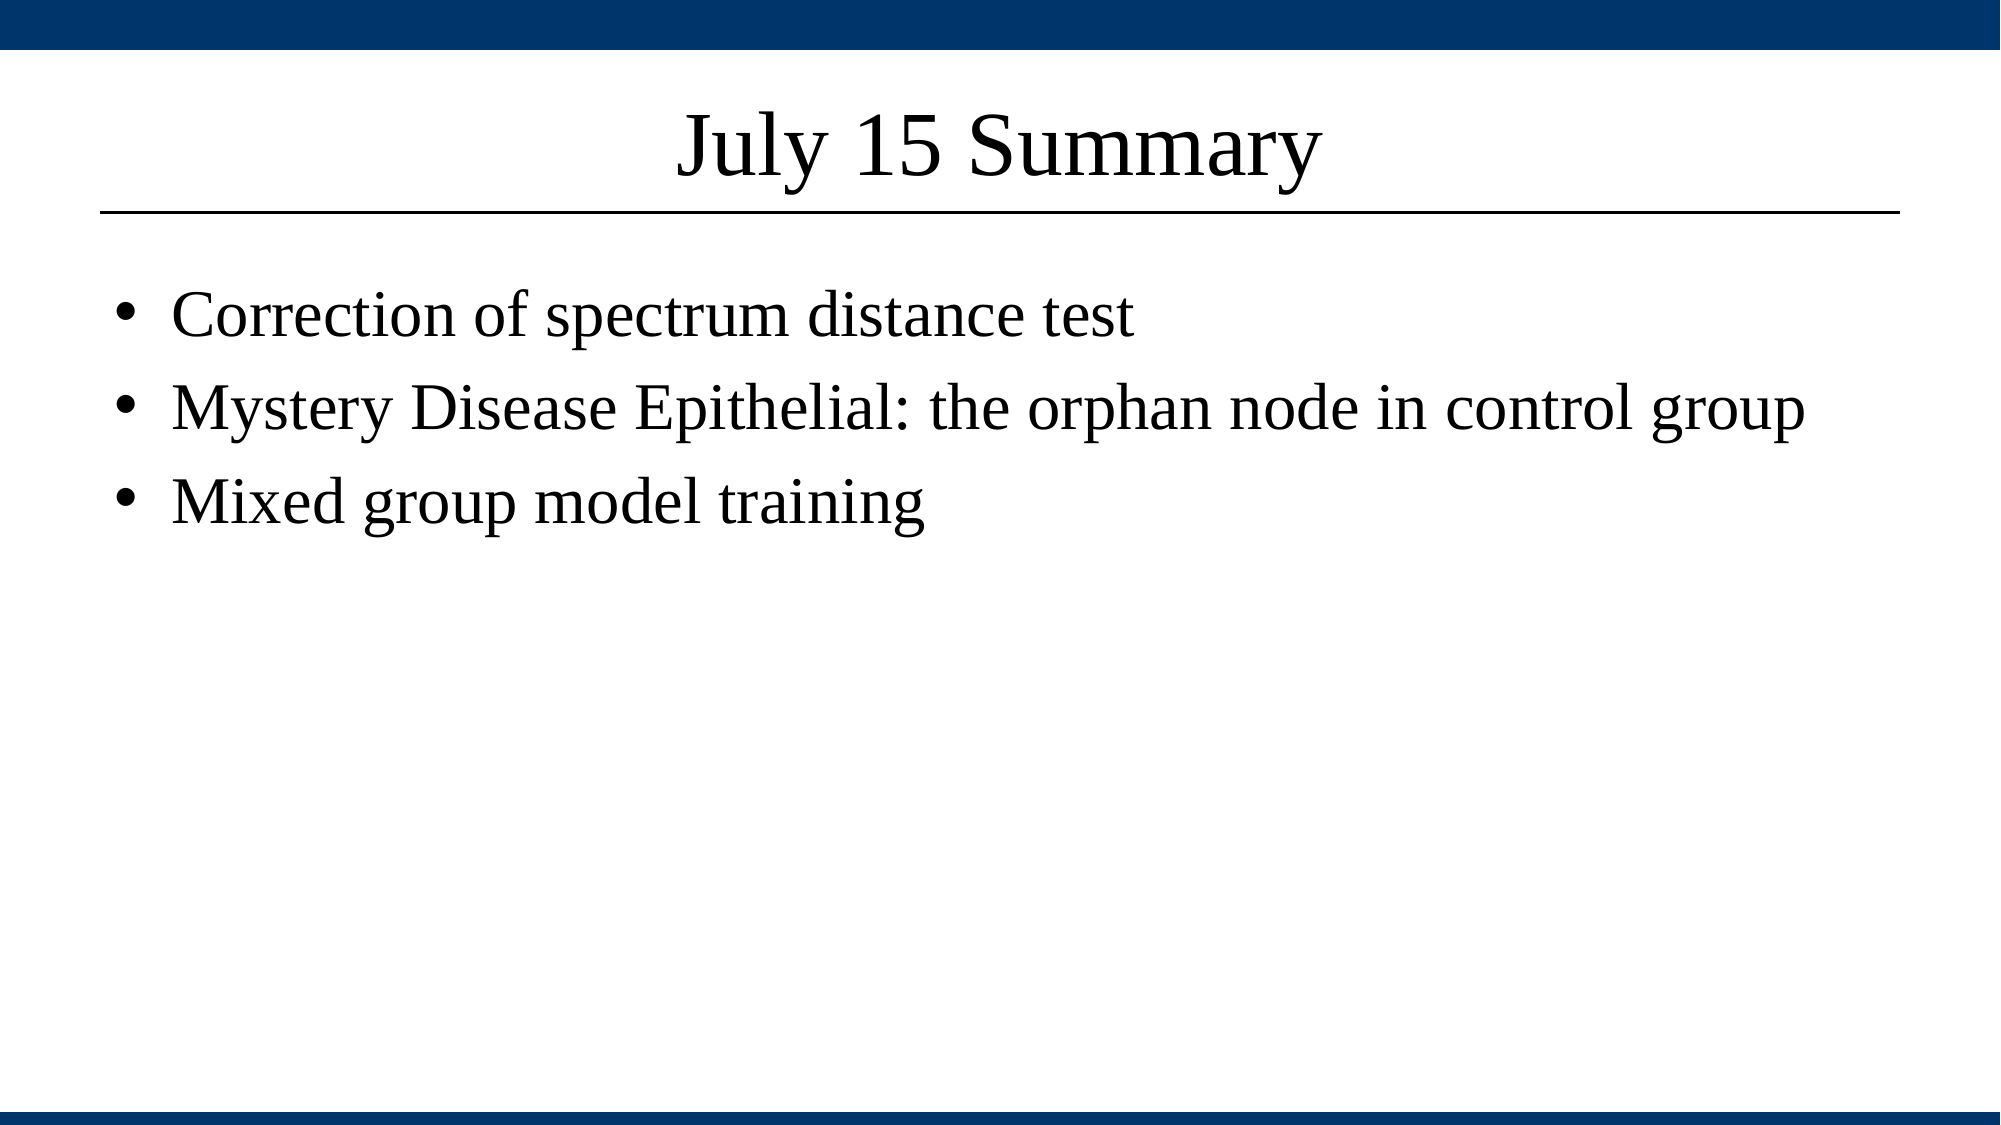

# July 15 Summary
Correction of spectrum distance test
Mystery Disease Epithelial: the orphan node in control group
Mixed group model training